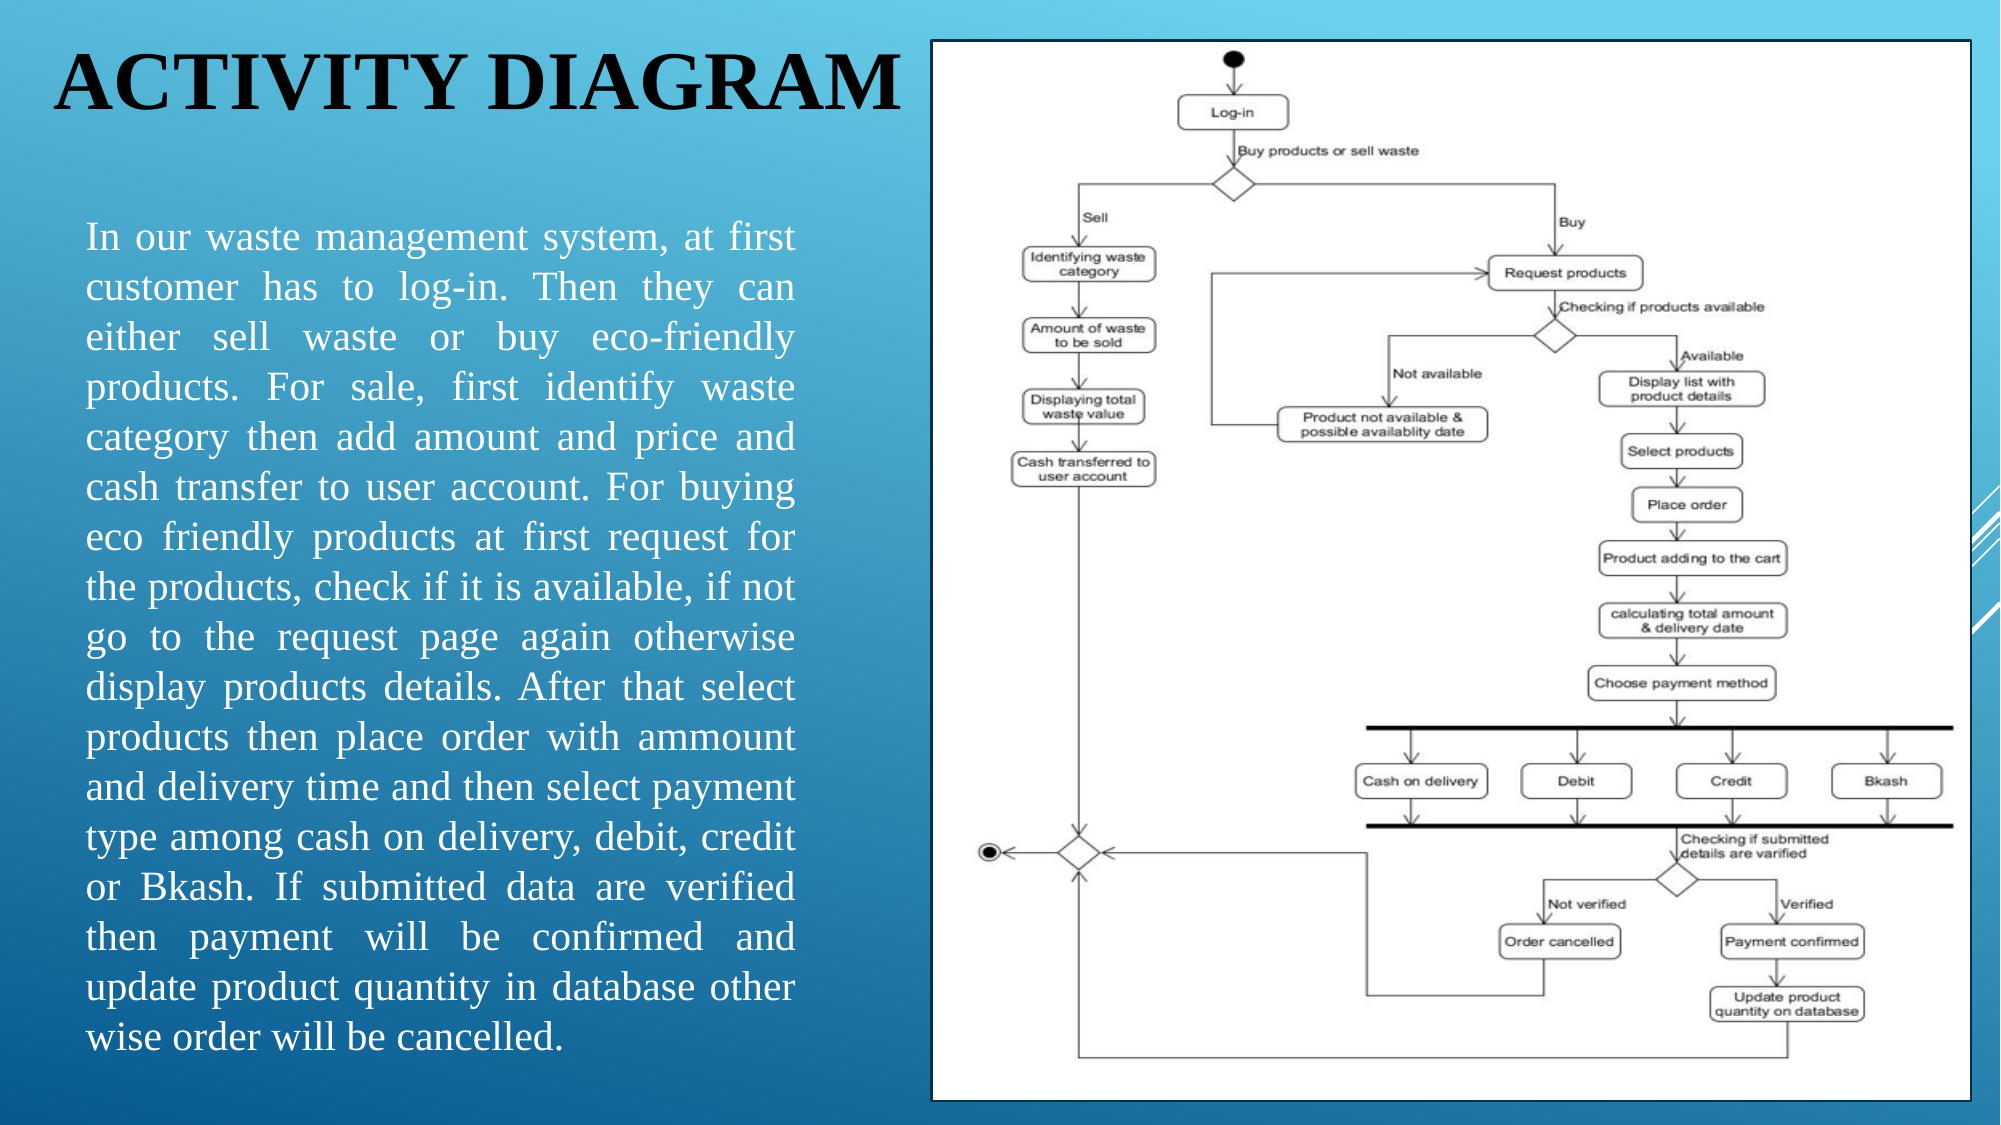

# ACTIVITY DIAGRAM

In our waste management system, at first customer has to log-in. Then they can either sell waste or buy eco-friendly products. For sale, first identify waste category then add amount and price and cash transfer to user account. For buying eco friendly products at first request for the products, check if it is available, if not go to the request page again otherwise display products details. After that select products then place order with ammount and delivery time and then select payment type among cash on delivery, debit, credit or Bkash. If submitted data are verified then payment will be confirmed and update product quantity in database other wise order will be cancelled.